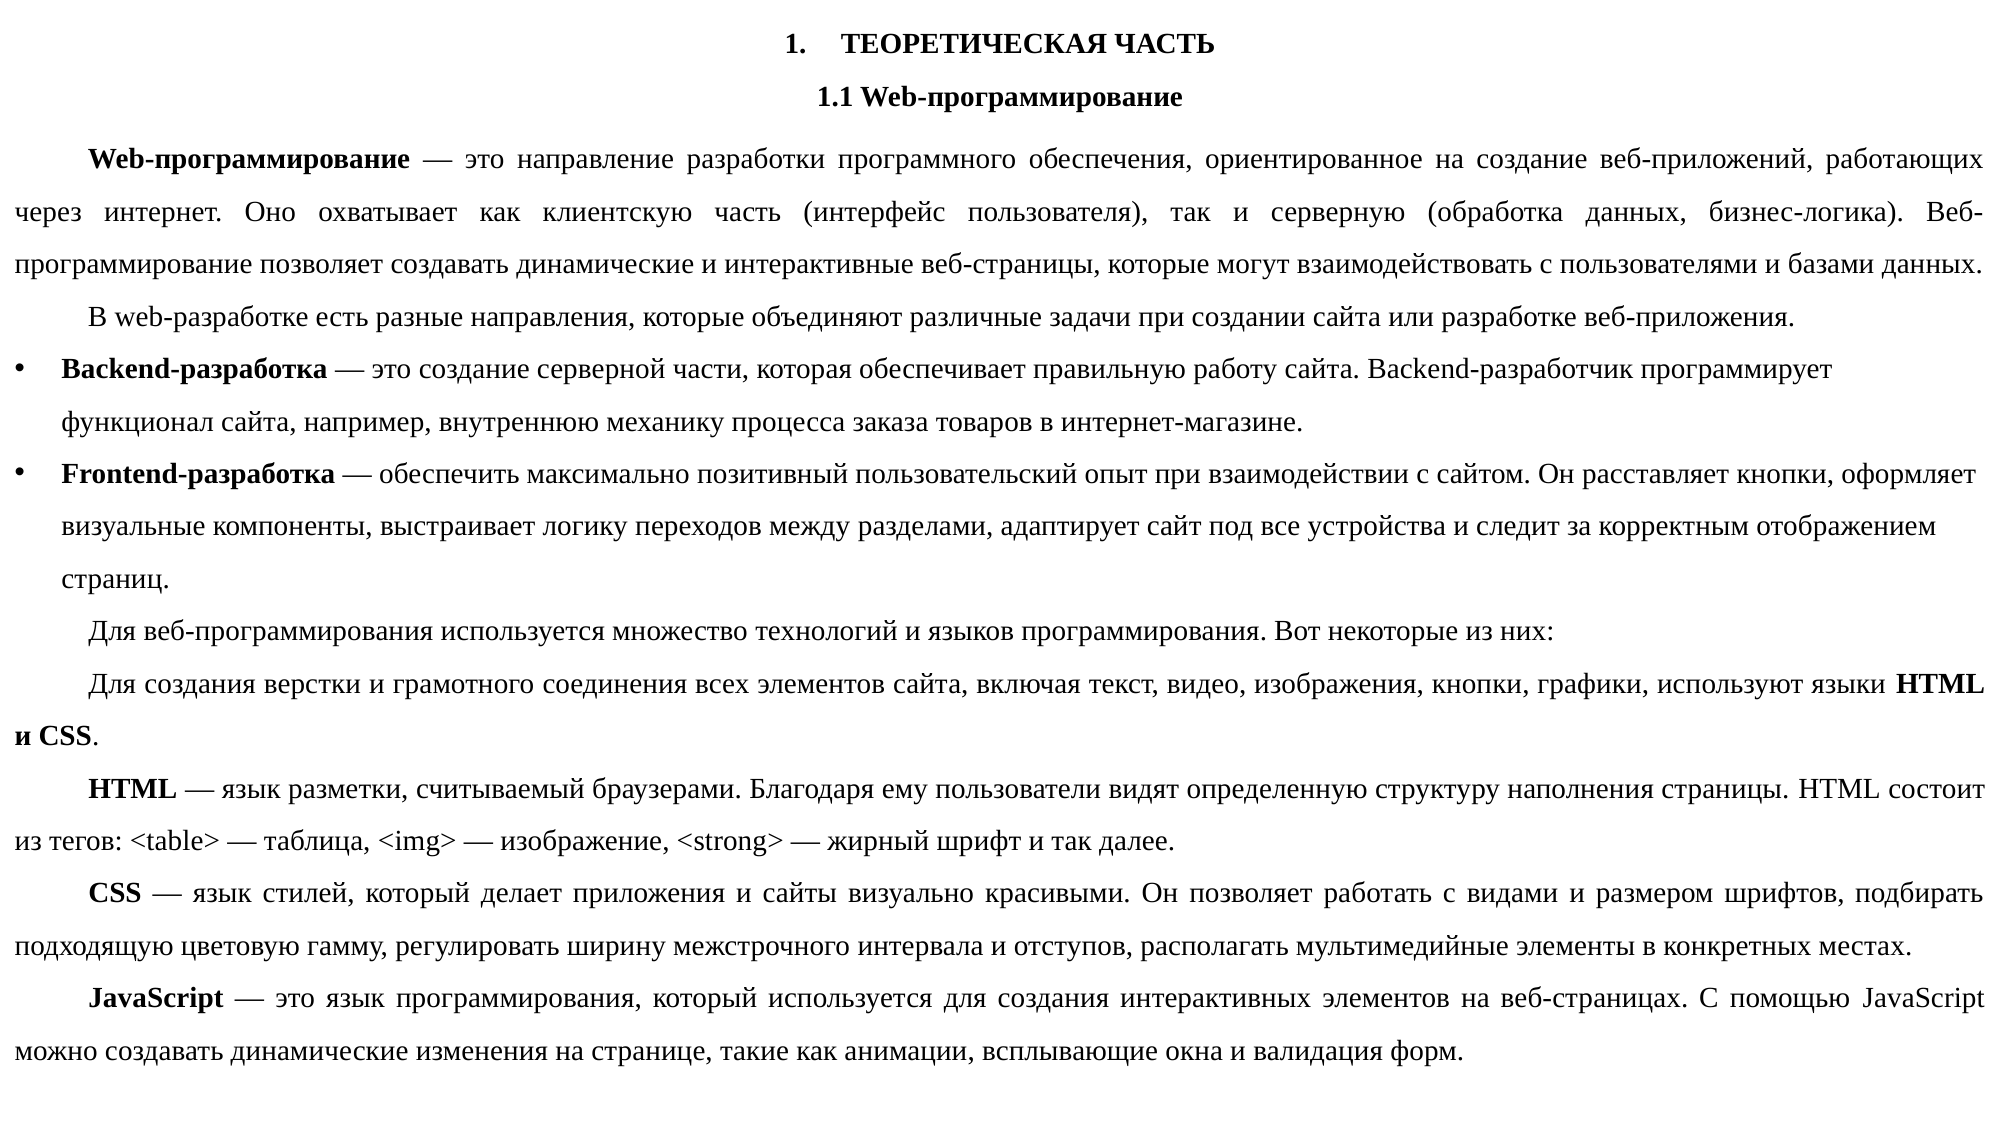

ТЕОРЕТИЧЕСКАЯ ЧАСТЬ
1.1 Web-программирование
Web-программирование — это направление разработки программного обеспечения, ориентированное на создание веб-приложений, работающих через интернет. Оно охватывает как клиентскую часть (интерфейс пользователя), так и серверную (обработка данных, бизнес-логика). Веб-программирование позволяет создавать динамические и интерактивные веб-страницы, которые могут взаимодействовать с пользователями и базами данных.
В web-разработке есть разные направления, которые объединяют различные задачи при создании сайта или разработке веб-приложения.
Backend-разработка — это создание серверной части, которая обеспечивает правильную работу сайта. Backend-разработчик программирует функционал сайта, например, внутреннюю механику процесса заказа товаров в интернет-магазине.
Frontend-разработка — обеспечить максимально позитивный пользовательский опыт при взаимодействии с сайтом. Он расставляет кнопки, оформляет визуальные компоненты, выстраивает логику переходов между разделами, адаптирует сайт под все устройства и следит за корректным отображением страниц.
Для веб-программирования используется множество технологий и языков программирования. Вот некоторые из них:
Для создания верстки и грамотного соединения всех элементов сайта, включая текст, видео, изображения, кнопки, графики, используют языки HTML и CSS.
HTML — язык разметки, считываемый браузерами. Благодаря ему пользователи видят определенную структуру наполнения страницы. HTML состоит из тегов: <table> — таблица, <img> — изображение, <strong> — жирный шрифт и так далее.
CSS — язык стилей, который делает приложения и сайты визуально красивыми. Он позволяет работать с видами и размером шрифтов, подбирать подходящую цветовую гамму, регулировать ширину межстрочного интервала и отступов, располагать мультимедийные элементы в конкретных местах.
JavaScript — это язык программирования, который используется для создания интерактивных элементов на веб-страницах. С помощью JavaScript можно создавать динамические изменения на странице, такие как анимации, всплывающие окна и валидация форм.